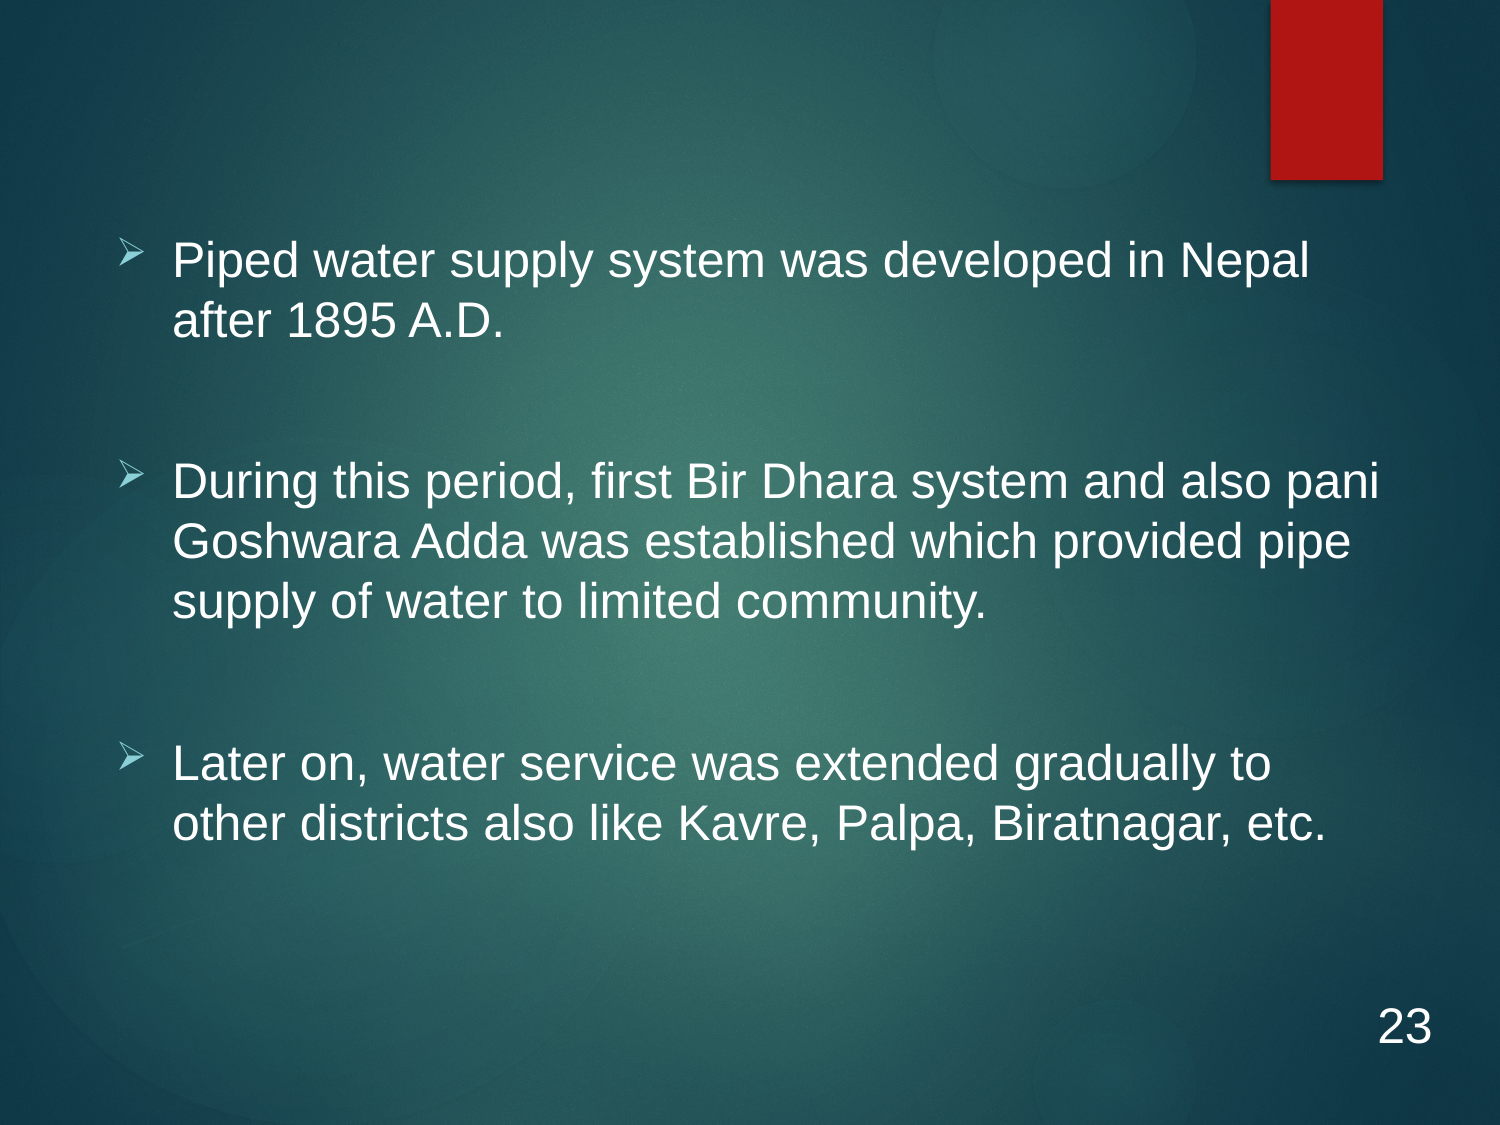

Piped water supply system was developed in Nepal after 1895 A.D.

During this period, first Bir Dhara system and also pani Goshwara Adda was established which provided pipe supply of water to limited community.

Later on, water service was extended gradually to other districts also like Kavre, Palpa, Biratnagar, etc.
23